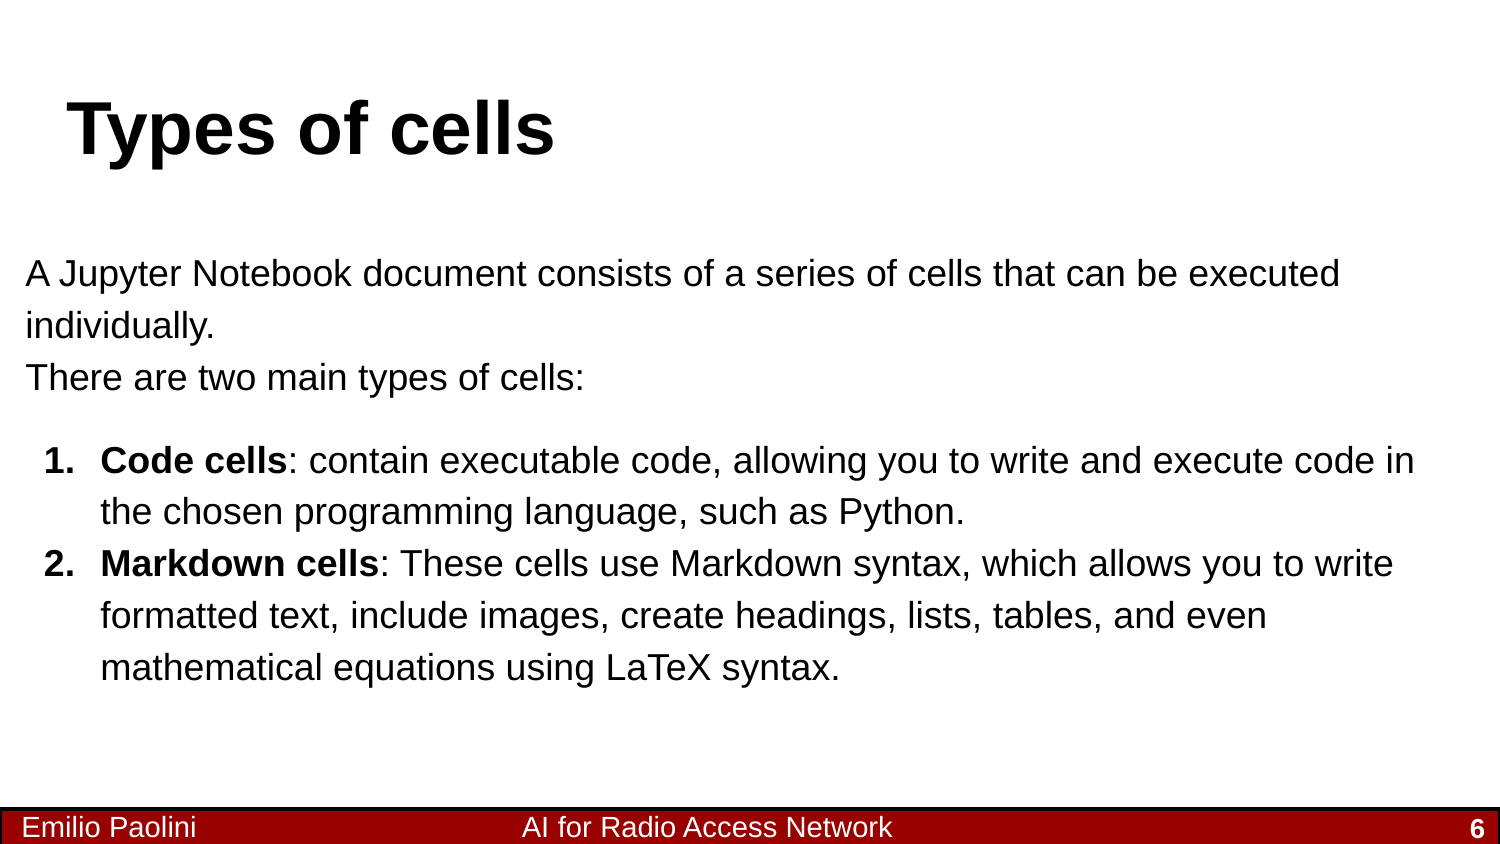

# Types of cells
A Jupyter Notebook document consists of a series of cells that can be executed individually.
There are two main types of cells:
Code cells: contain executable code, allowing you to write and execute code in the chosen programming language, such as Python.
Markdown cells: These cells use Markdown syntax, which allows you to write formatted text, include images, create headings, lists, tables, and even mathematical equations using LaTeX syntax.
6